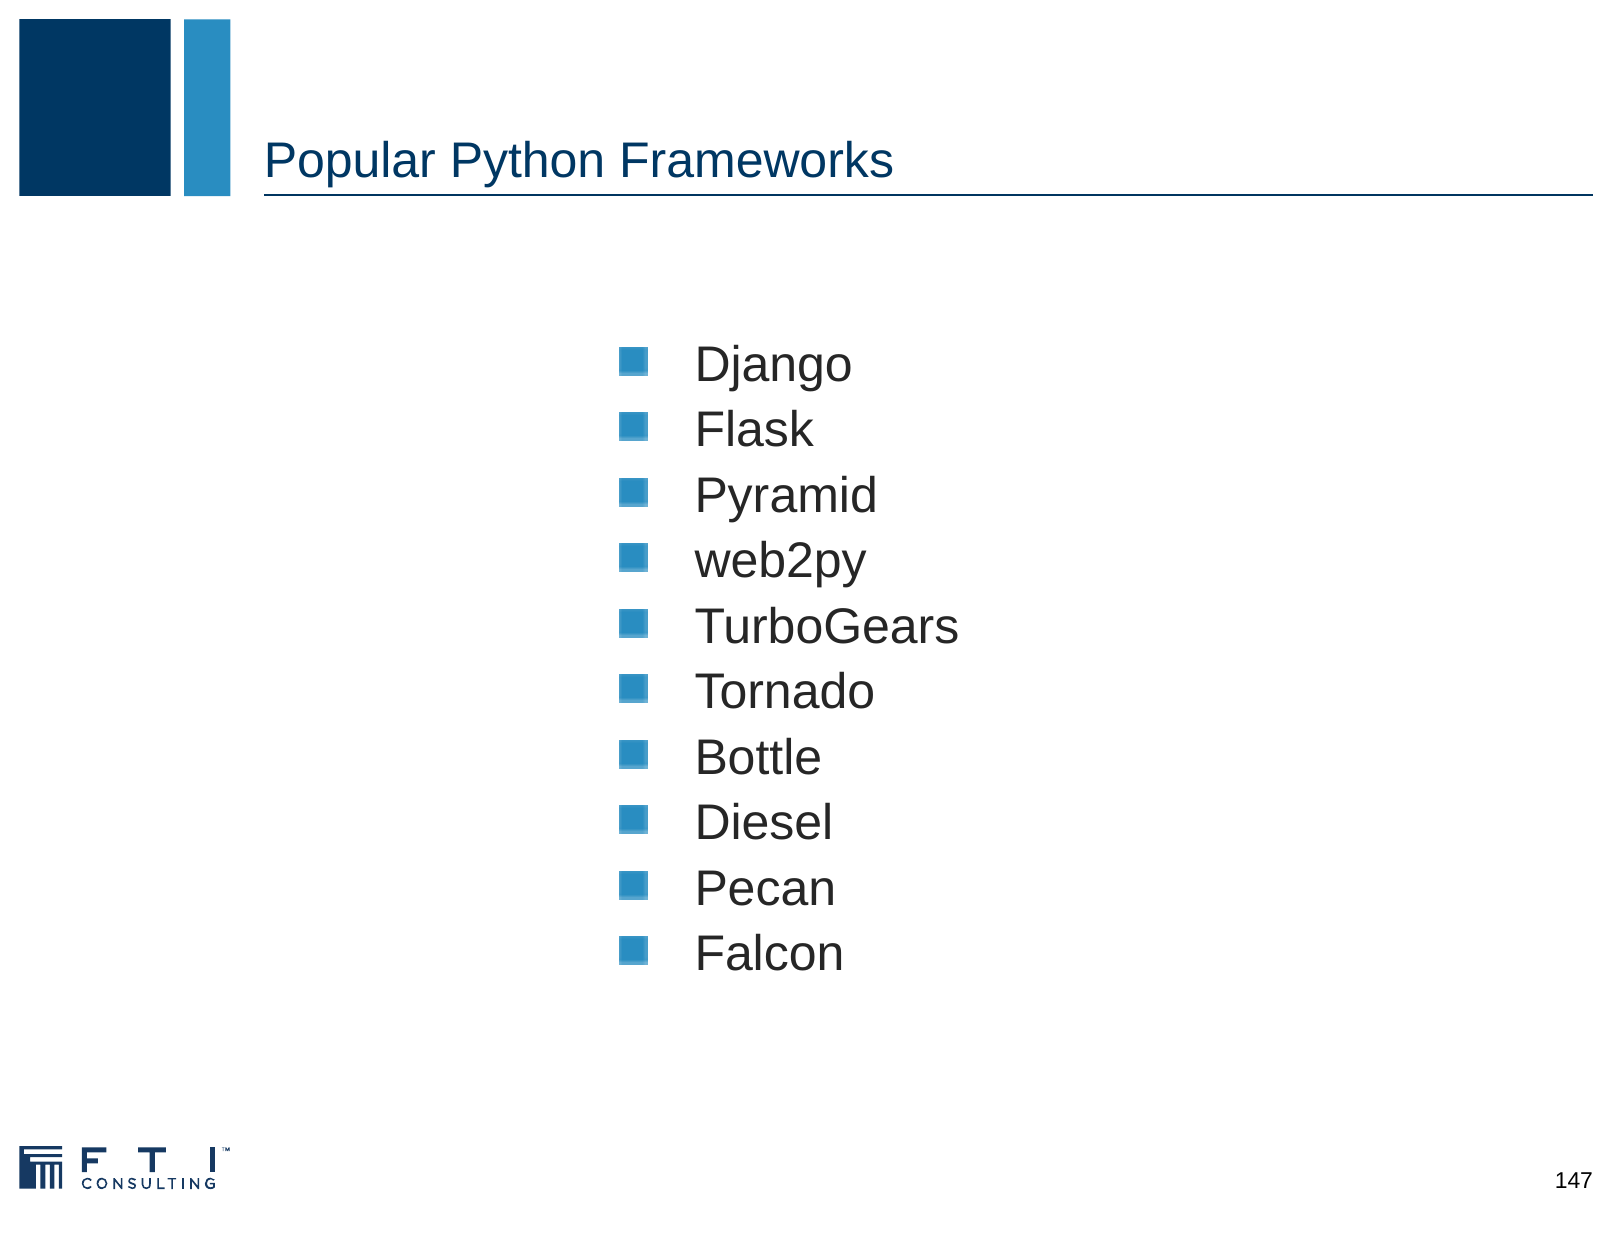

# Popular Python Frameworks
Django
Flask
Pyramid
web2py
TurboGears
Tornado
Bottle
Diesel
Pecan
Falcon
147